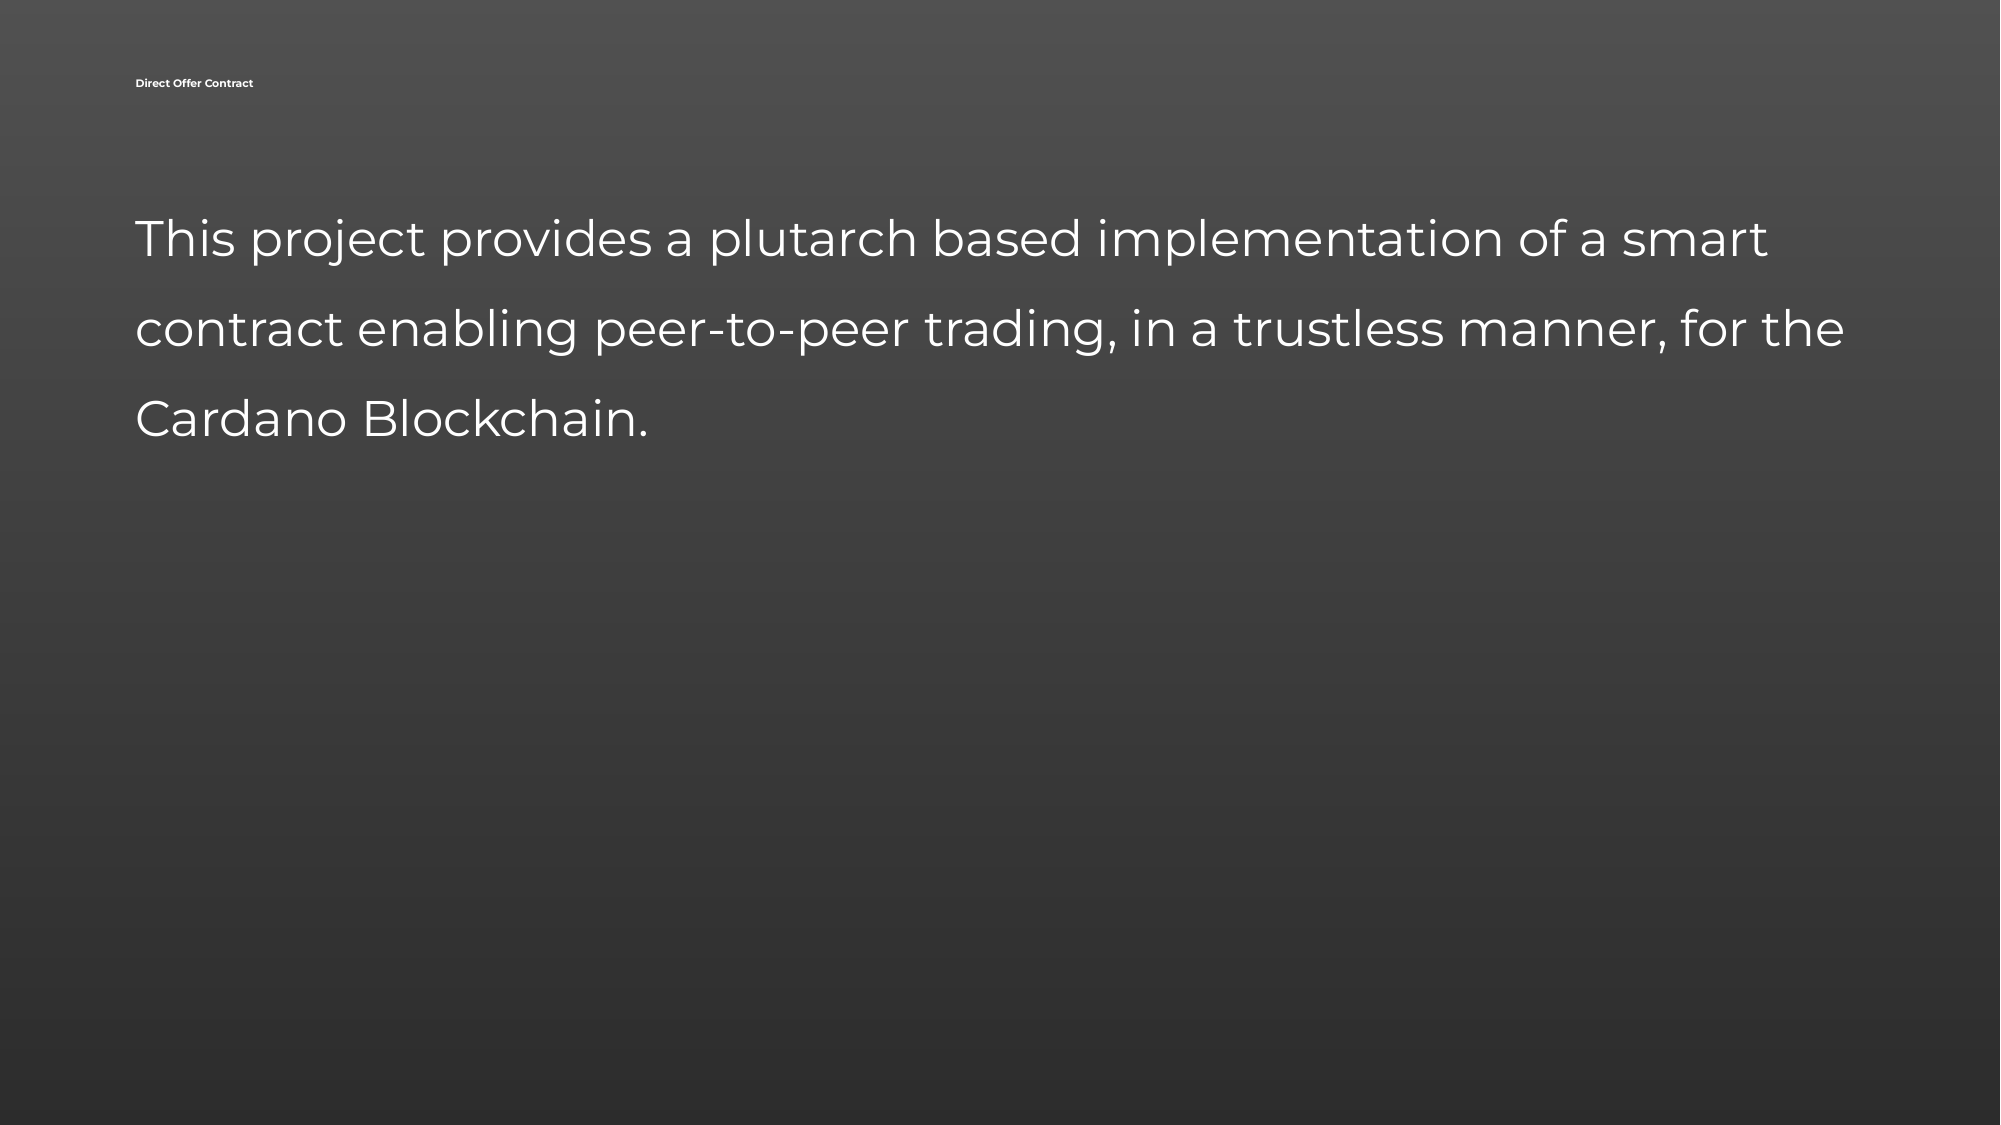

# Direct Offer Contract
This project provides a plutarch based implementation of a smart contract enabling peer-to-peer trading, in a trustless manner, for the Cardano Blockchain.